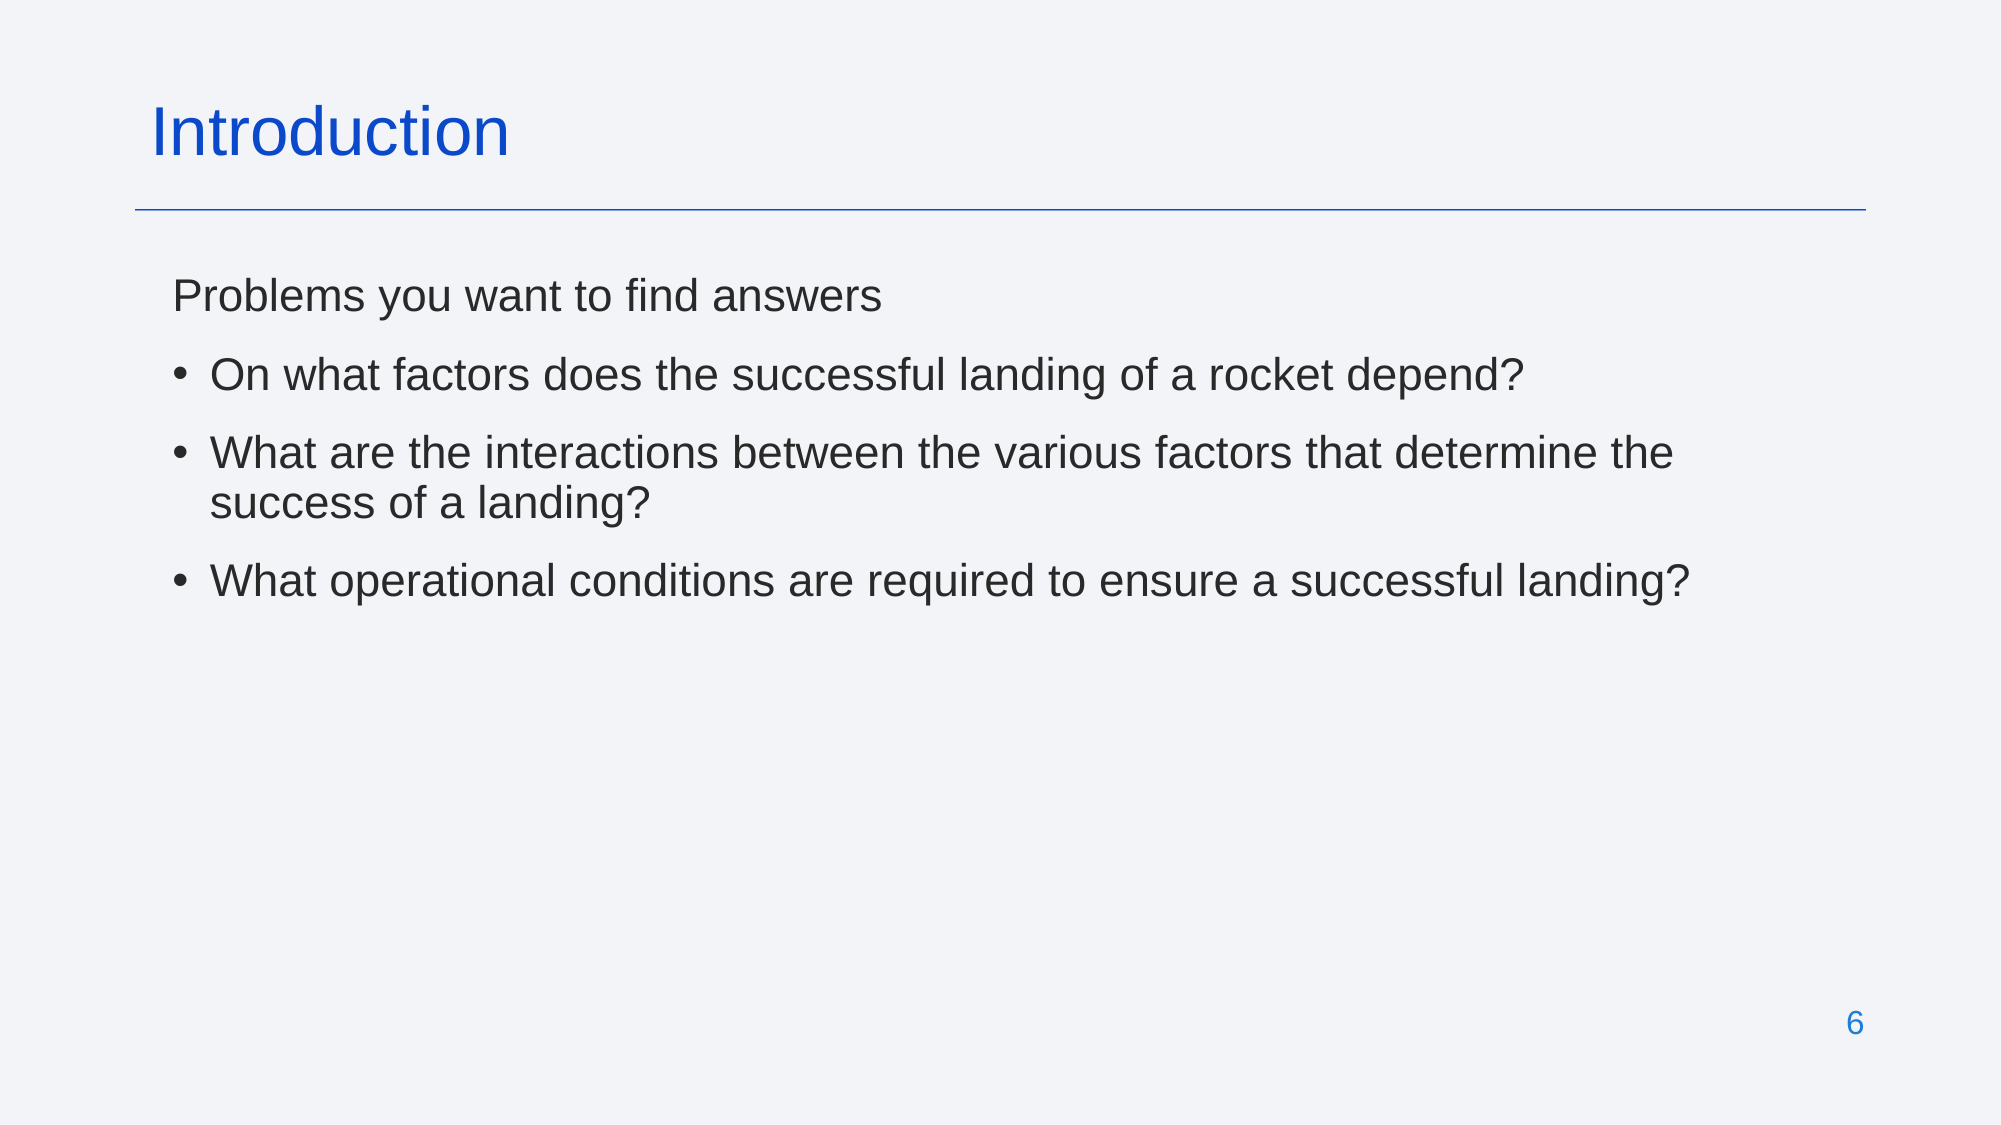

Introduction
Problems you want to find answers
On what factors does the successful landing of a rocket depend?
What are the interactions between the various factors that determine the success of a landing?
What operational conditions are required to ensure a successful landing?
6